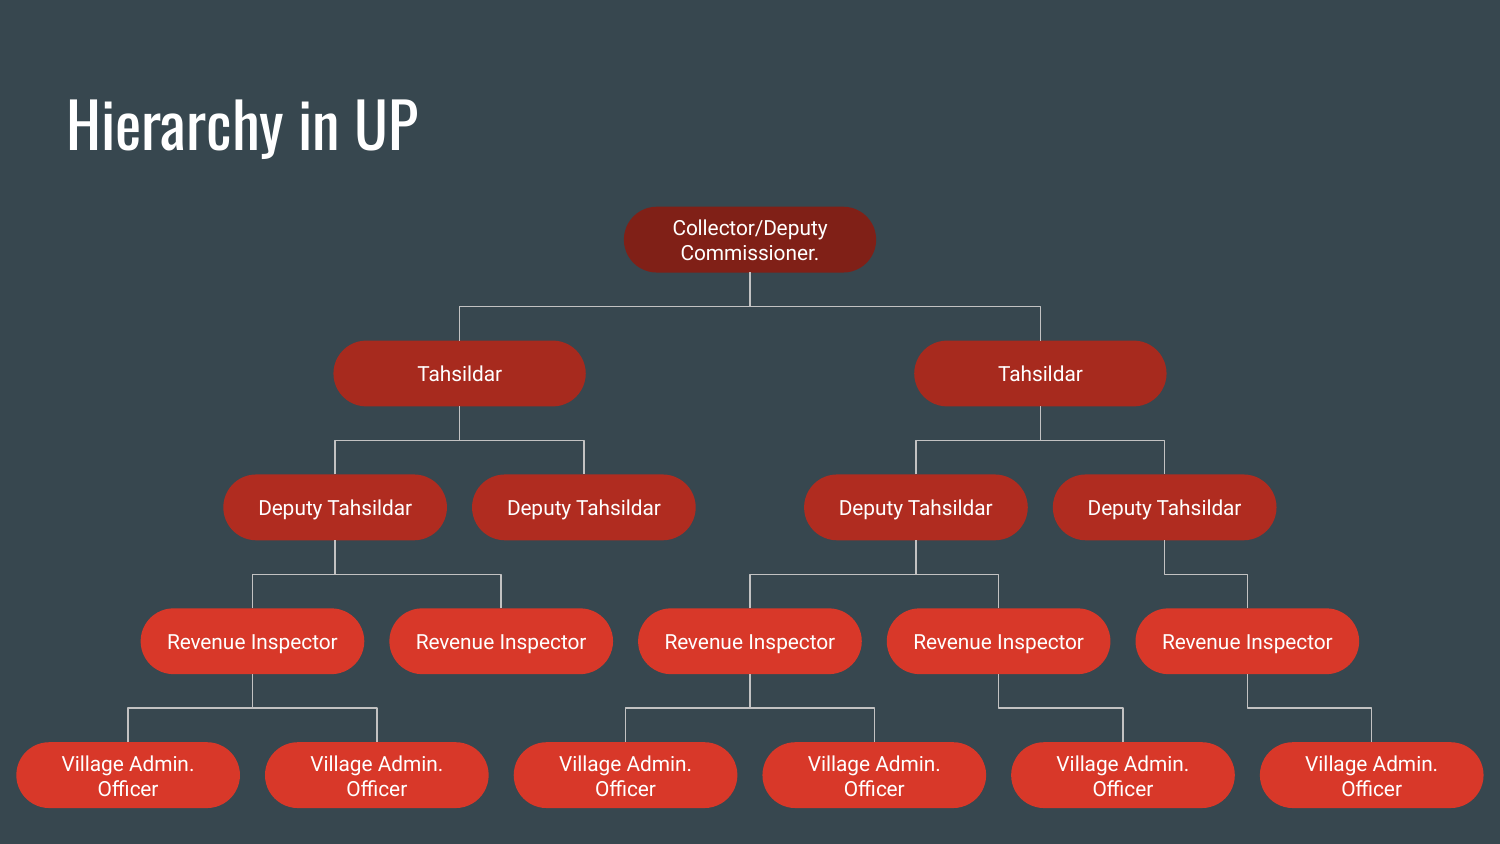

# Hierarchy in UP
Collector/Deputy Commissioner.
Tahsildar

Tahsildar

Deputy Tahsildar

Deputy Tahsildar

Deputy Tahsildar

Deputy Tahsildar

Revenue Inspector
Revenue Inspector
Revenue Inspector
Revenue Inspector
Revenue Inspector
Village Admin. Officer
Village Admin. Officer
Village Admin. Officer
Village Admin. Officer
Village Admin. Officer
Village Admin. Officer